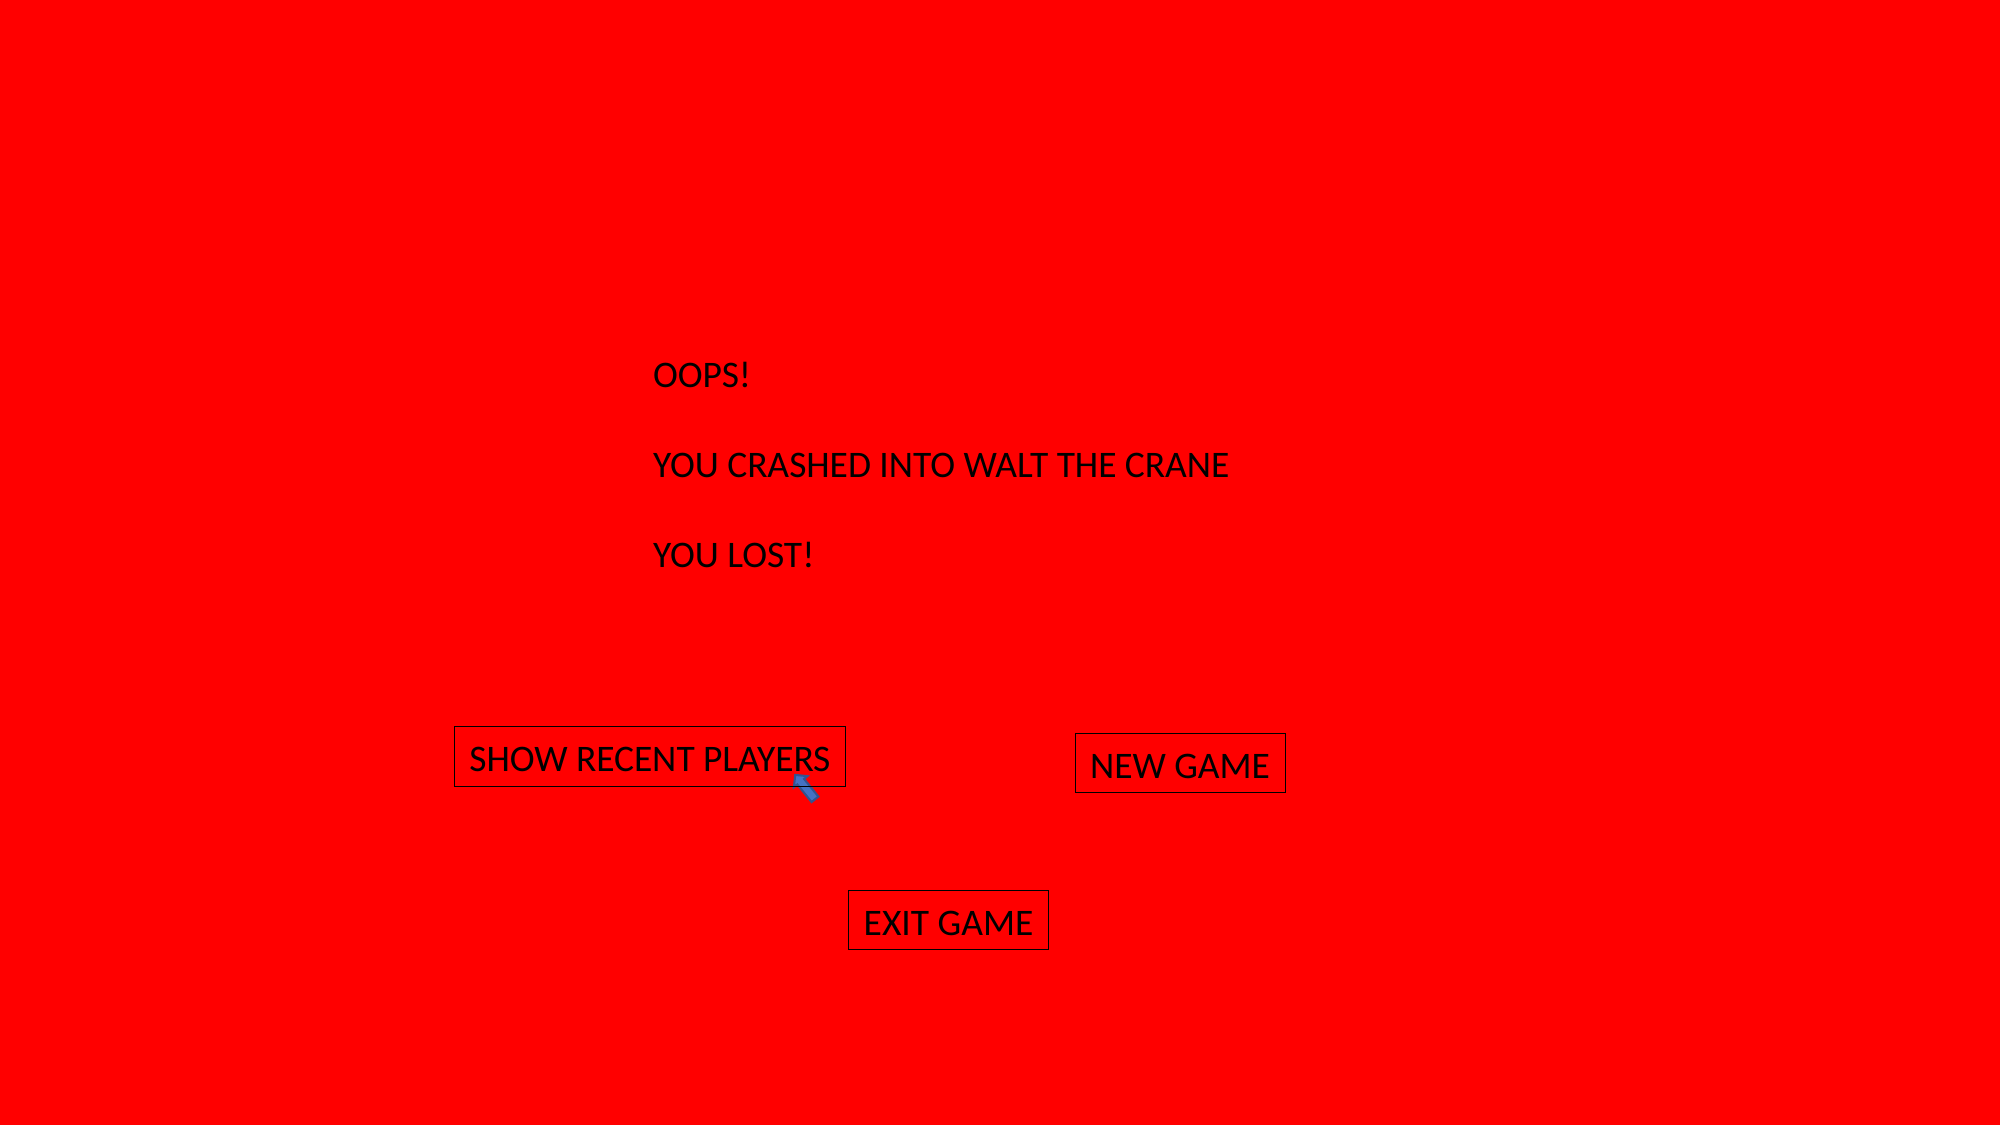

OOPS!

YOU CRASHED INTO WALT THE CRANE

YOU LOST!
SHOW RECENT PLAYERS
NEW GAME

EXIT GAME